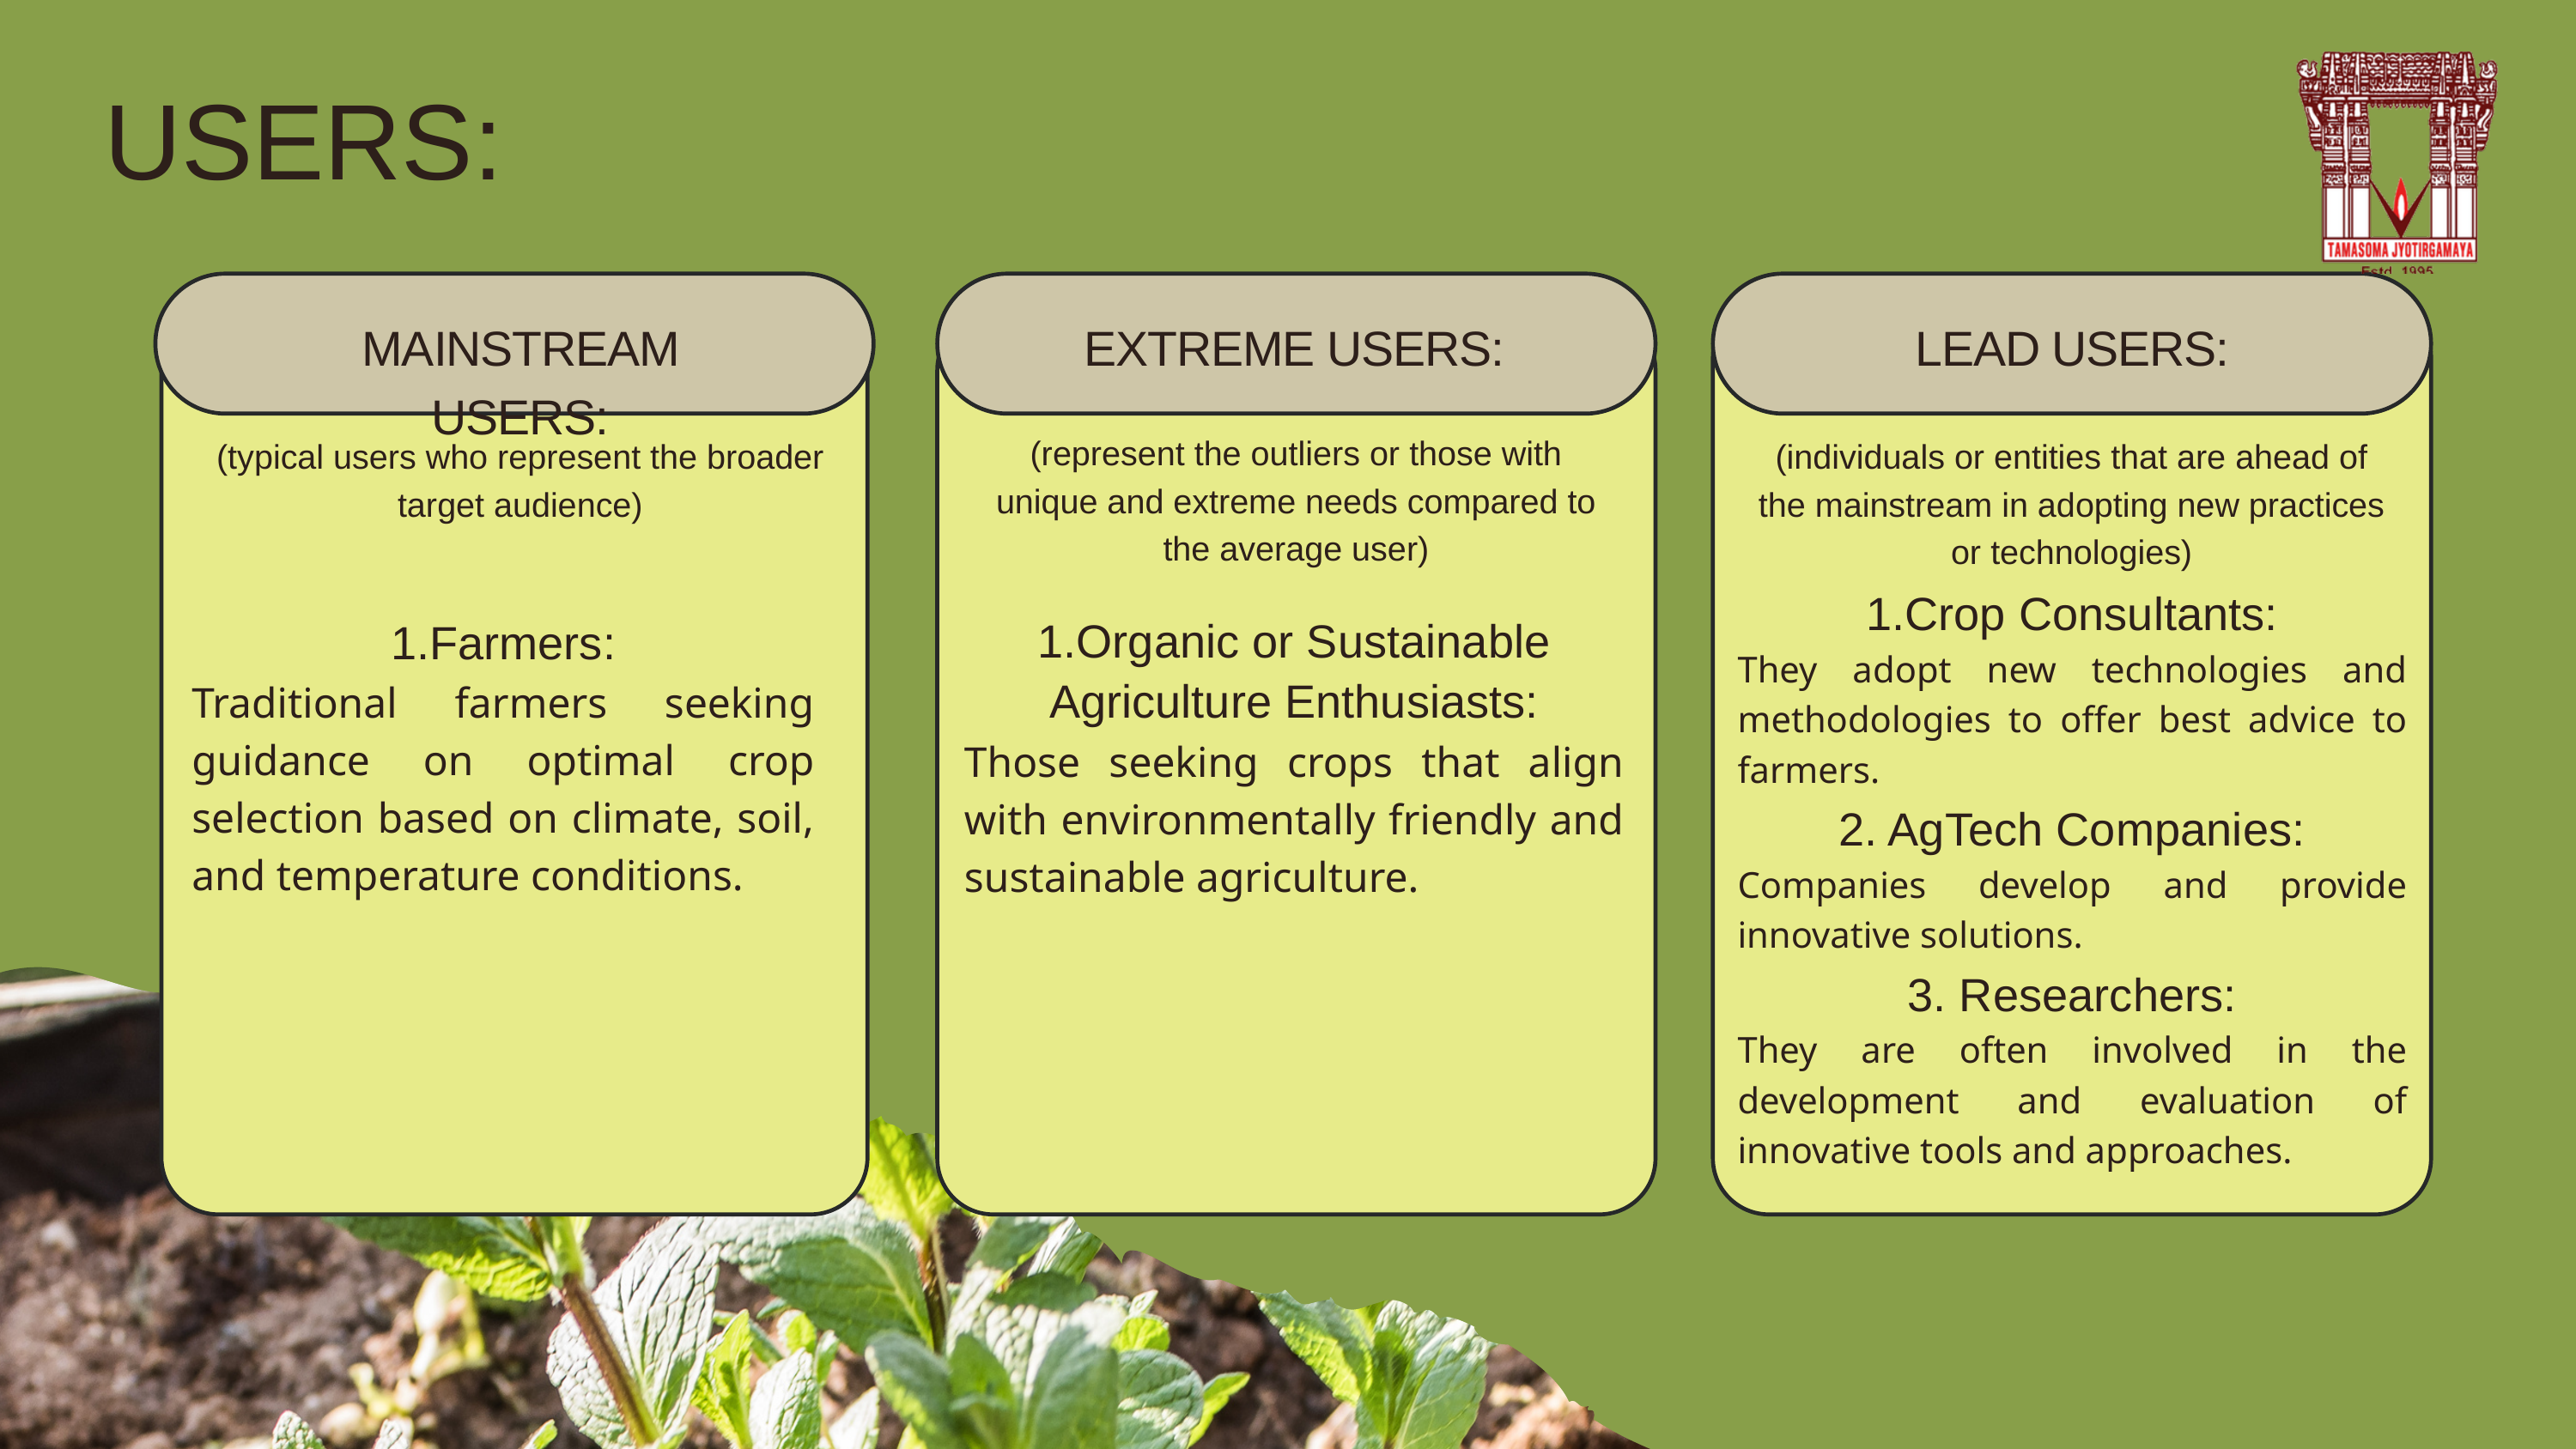

USERS:

MAINSTREAM USERS:
EXTREME USERS:
LEAD USERS:

(represent the outliers or those with unique and extreme needs compared to the average user)

(typical users who represent the broader target audience)
(individuals or entities that are ahead of the mainstream in adopting new practices or technologies)
1.Crop Consultants:
They adopt new technologies and methodologies to offer best advice to farmers.
2. AgTech Companies:
Companies develop and provide innovative solutions.
3. Researchers:
They are often involved in the development and evaluation of innovative tools and approaches.

1.Farmers:
Traditional farmers seeking guidance on optimal crop selection based on climate, soil, and temperature conditions.

1.Organic or Sustainable Agriculture Enthusiasts:
Those seeking crops that align with environmentally friendly and sustainable agriculture.